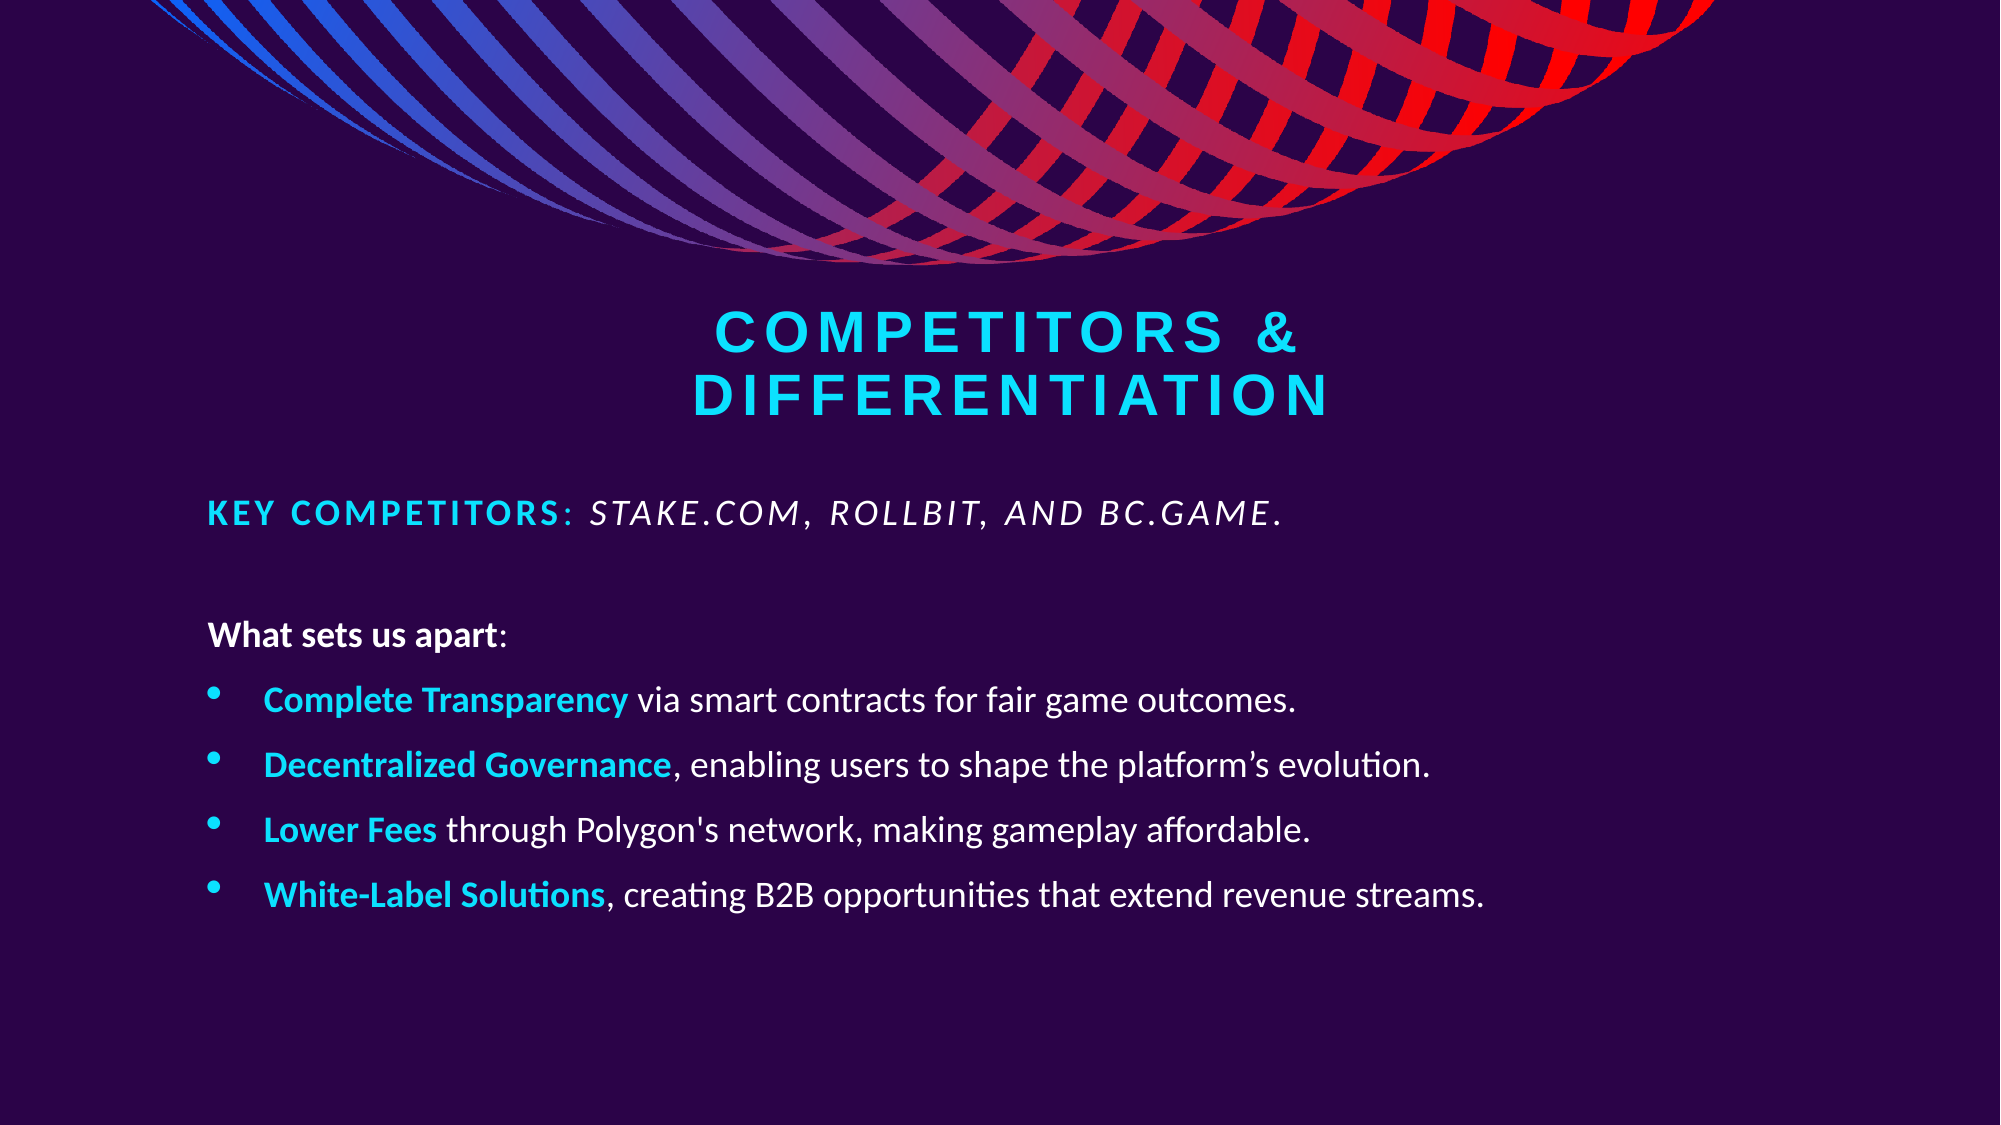

# Competitors & Differentiation
Key Competitors: Stake.com, Rollbit, and BC.Game.
What sets us apart:
Complete Transparency via smart contracts for fair game outcomes.
Decentralized Governance, enabling users to shape the platform’s evolution.
Lower Fees through Polygon's network, making gameplay affordable.
White-Label Solutions, creating B2B opportunities that extend revenue streams.